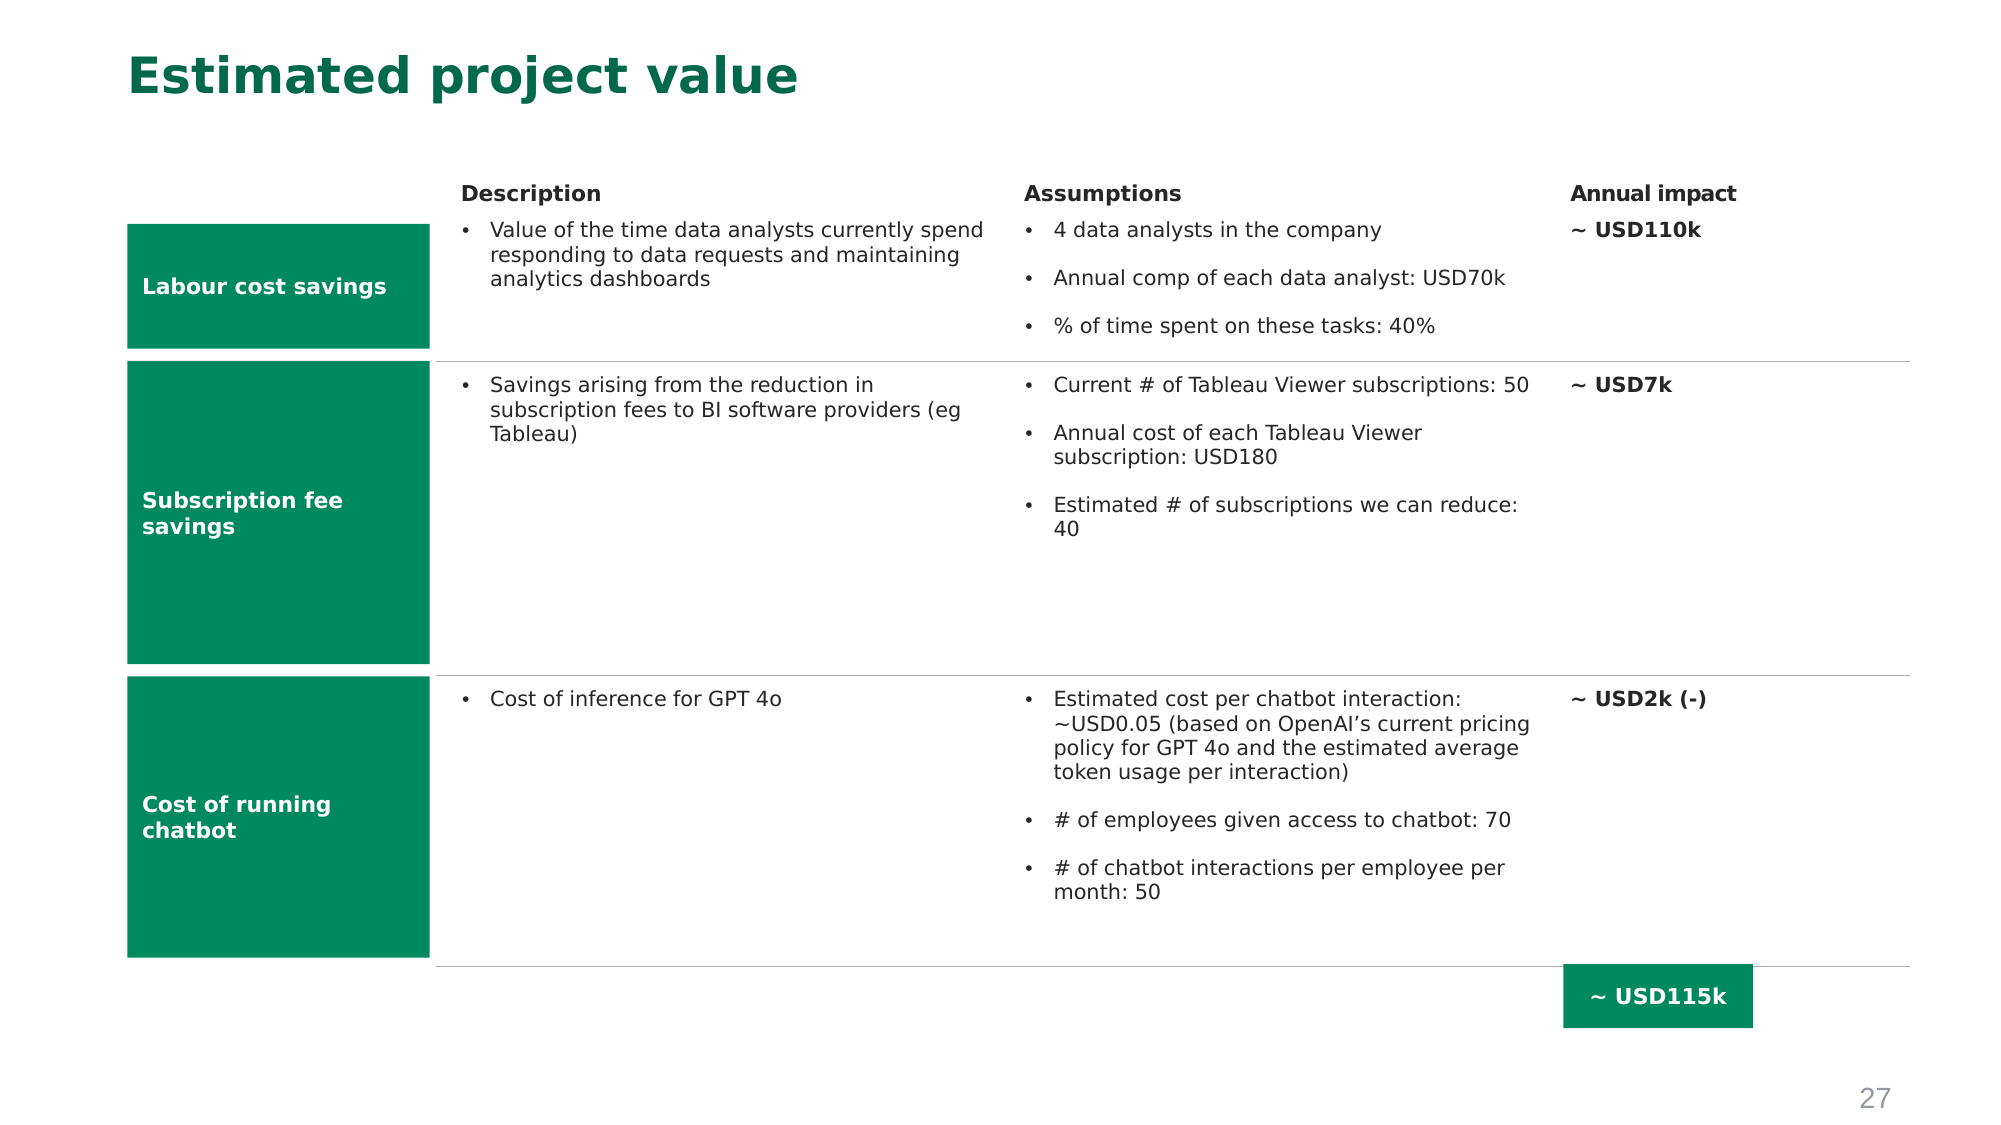

# Estimated project value
|  | Description | Assumptions | Annual impact |
| --- | --- | --- | --- |
|  | Value of the time data analysts currently spend responding to data requests and maintaining analytics dashboards | 4 data analysts in the company Annual comp of each data analyst: USD70k % of time spent on these tasks: 40% | ~ USD110k |
|  | Savings arising from the reduction in subscription fees to BI software providers (eg Tableau) | Current # of Tableau Viewer subscriptions: 50 Annual cost of each Tableau Viewer subscription: USD180 Estimated # of subscriptions we can reduce: 40 | ~ USD7k |
|  | Cost of inference for GPT 4o | Estimated cost per chatbot interaction: ~USD0.05 (based on OpenAI’s current pricing policy for GPT 4o and the estimated average token usage per interaction) # of employees given access to chatbot: 70 # of chatbot interactions per employee per month: 50 | ~ USD2k (-) |
Labour cost savings
Subscription fee savings
Cost of running chatbot
~ USD115k
27